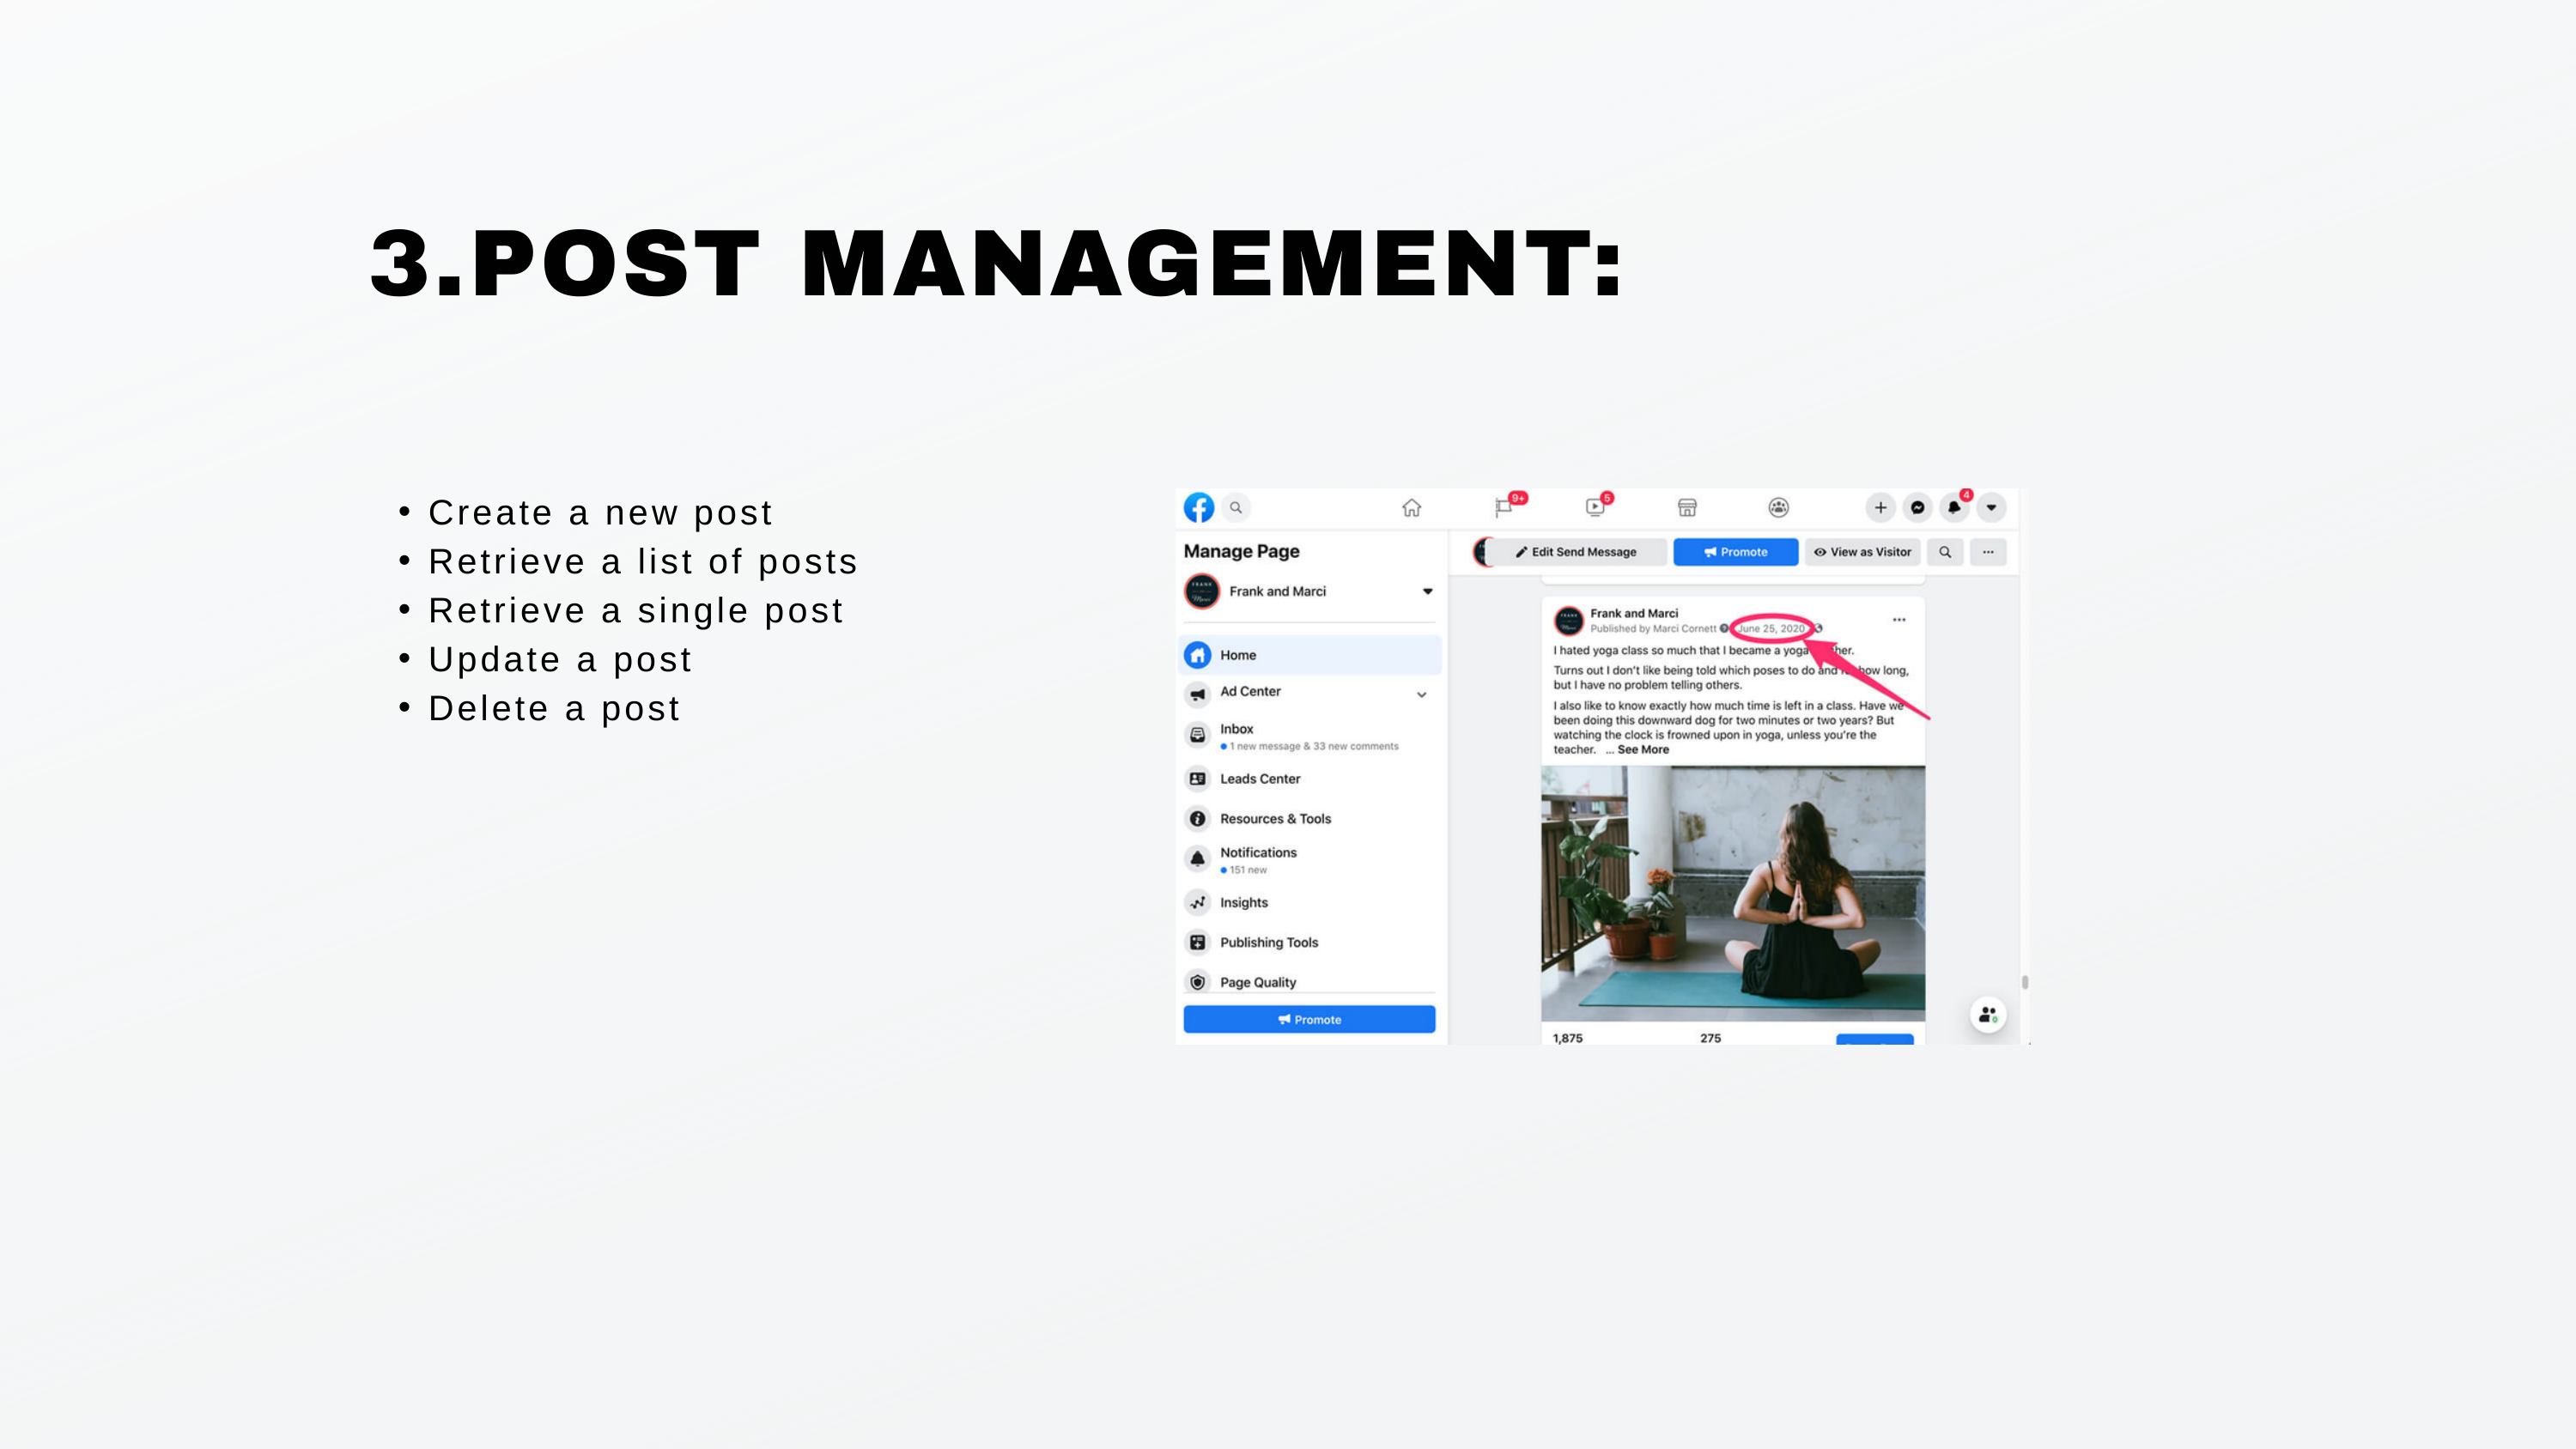

3.POST MANAGEMENT:

Create a new post
Retrieve a list of posts
Retrieve a single post
Update a post
Delete a post